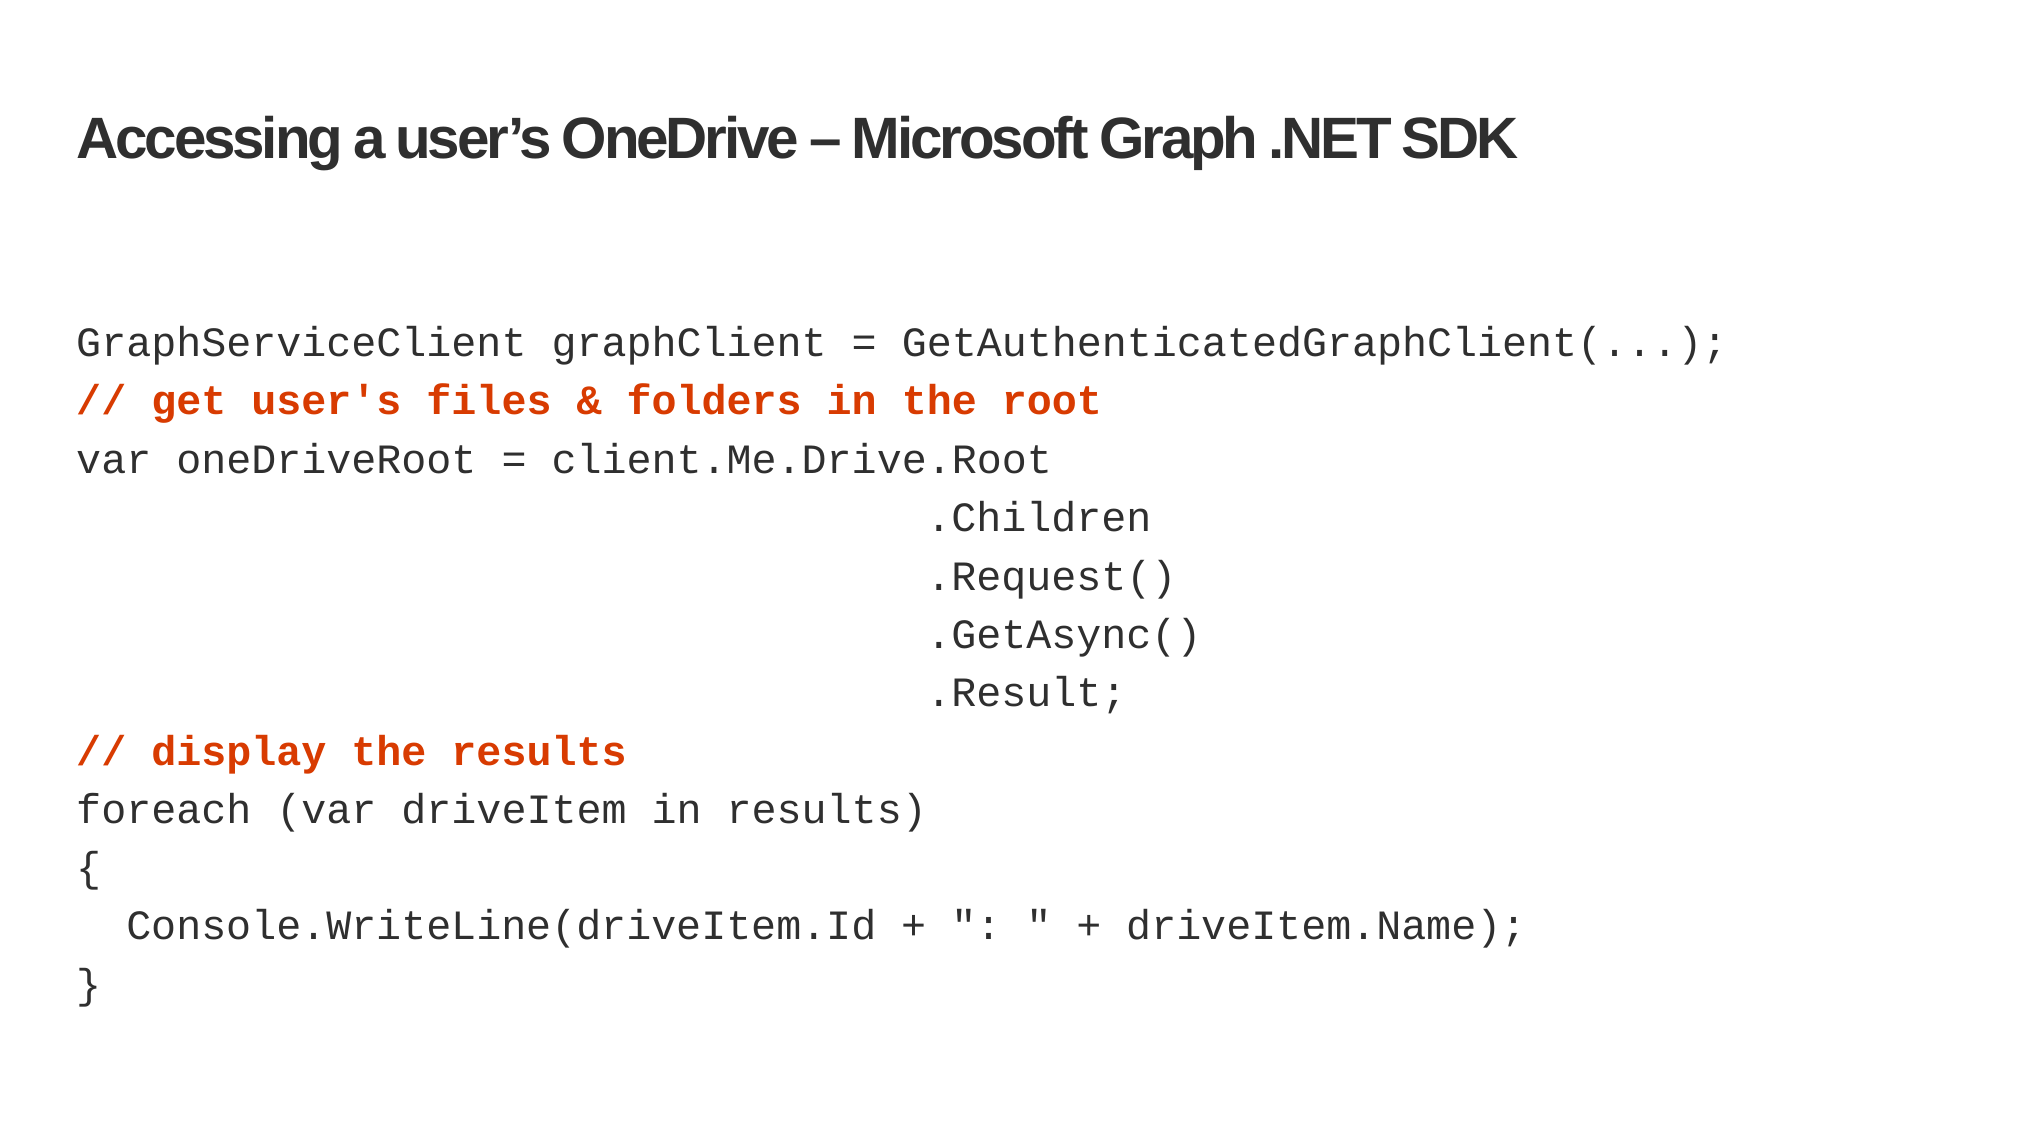

# Accessing a user’s OneDrive – Microsoft Graph .NET SDK
GraphServiceClient graphClient = GetAuthenticatedGraphClient(...);
// get user's files & folders in the root
var oneDriveRoot = client.Me.Drive.Root
                                  .Children
                                  .Request()
                                  .GetAsync()
                                  .Result;
// display the results
foreach (var driveItem in results)
{
  Console.WriteLine(driveItem.Id + ": " + driveItem.Name);
}